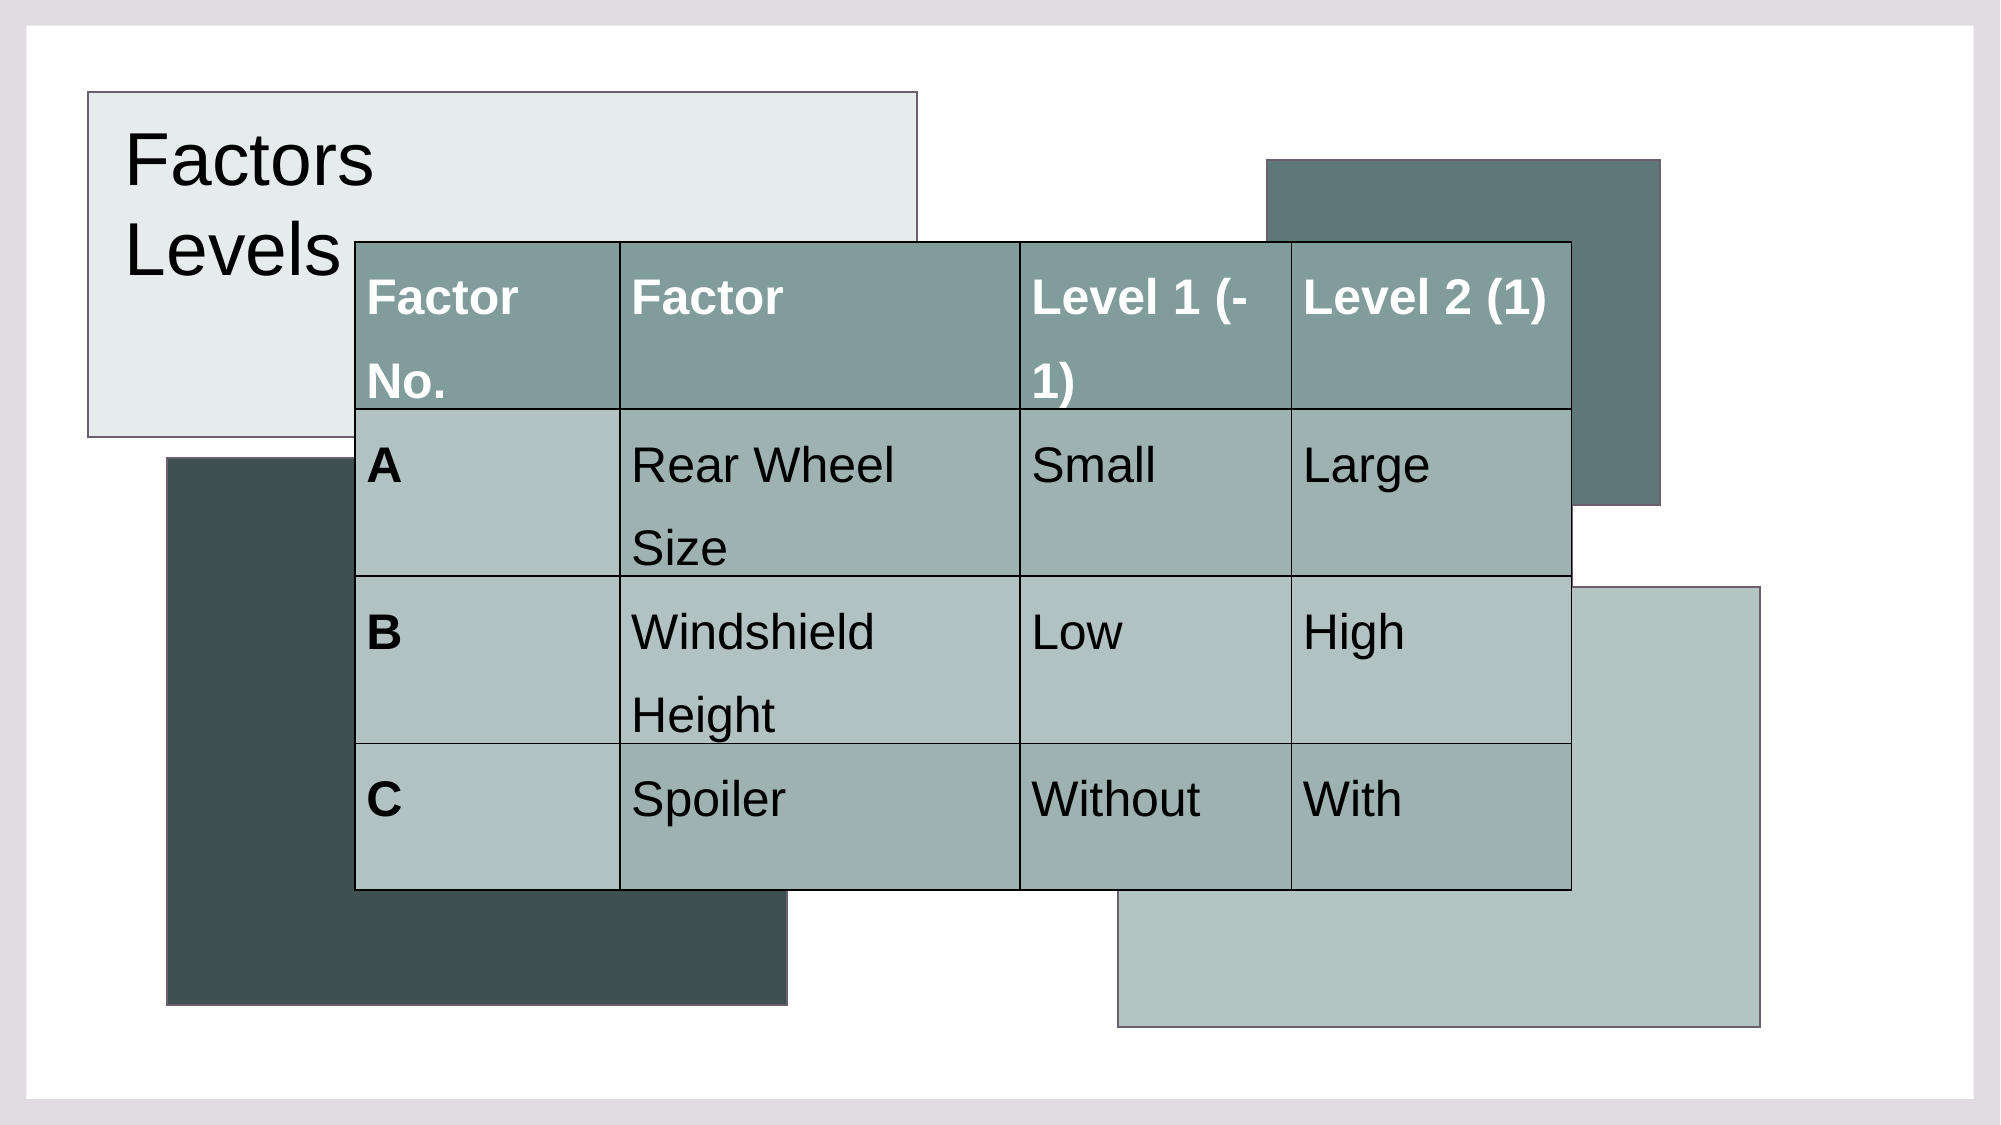

Factors Levels

| Factor No. | Factor | Level 1 (-1) | Level 2 (1) |
| --- | --- | --- | --- |
| A | Rear Wheel Size | Small | Large |
| B | Windshield Height | Low | High |
| C | Spoiler | Without | With |